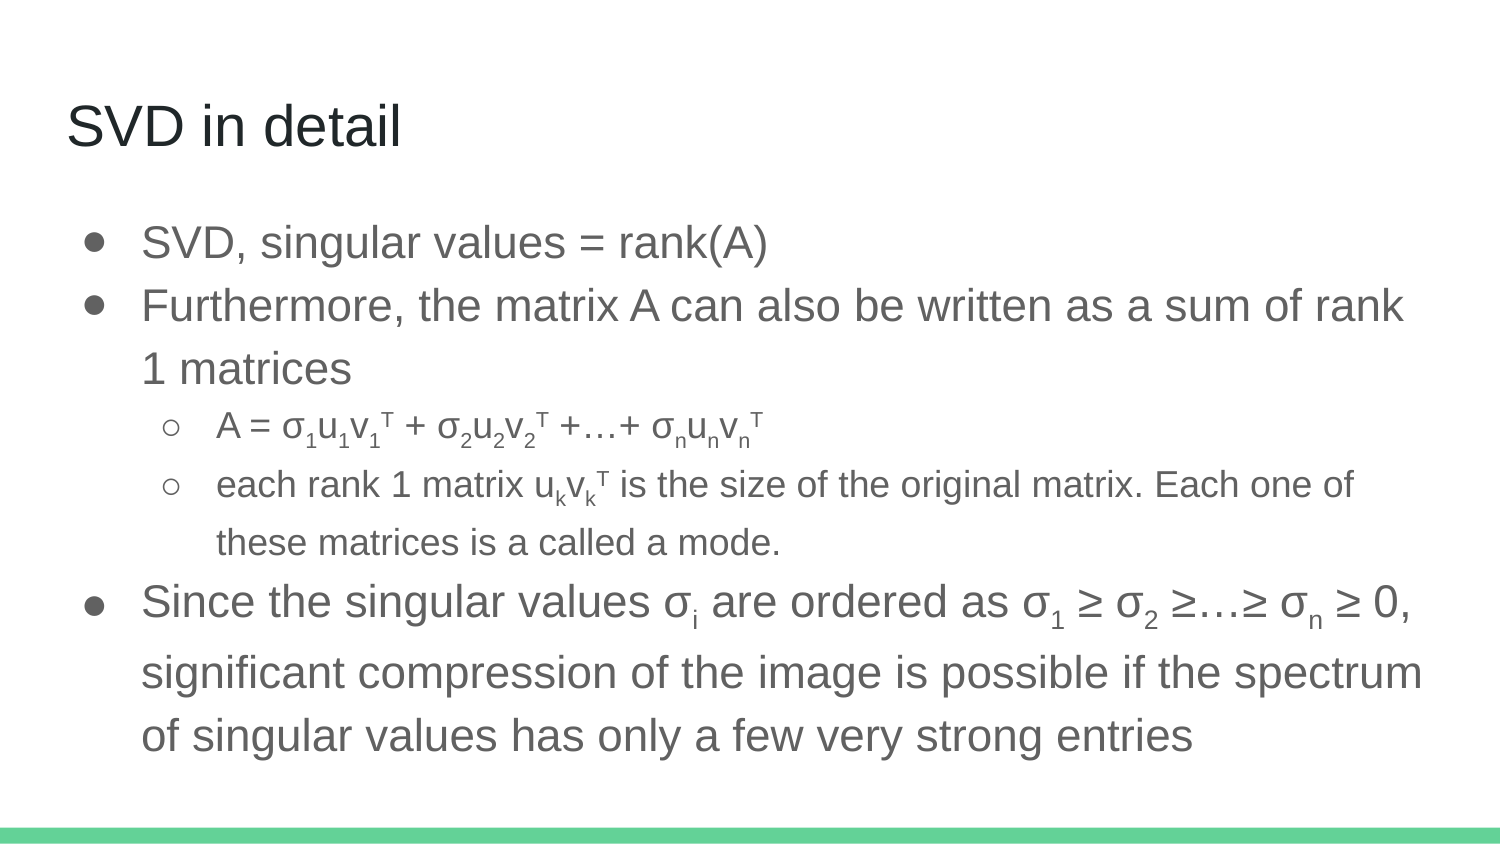

# SVD in detail
SVD, singular values = rank(A)
Furthermore, the matrix A can also be written as a sum of rank 1 matrices
A = σ1u1v1T + σ2u2v2T +…+ σnunvnT
each rank 1 matrix ukvkT is the size of the original matrix. Each one of these matrices is a called a mode.
Since the singular values σi are ordered as σ1 ≥ σ2 ≥…≥ σn ≥ 0, significant compression of the image is possible if the spectrum of singular values has only a few very strong entries